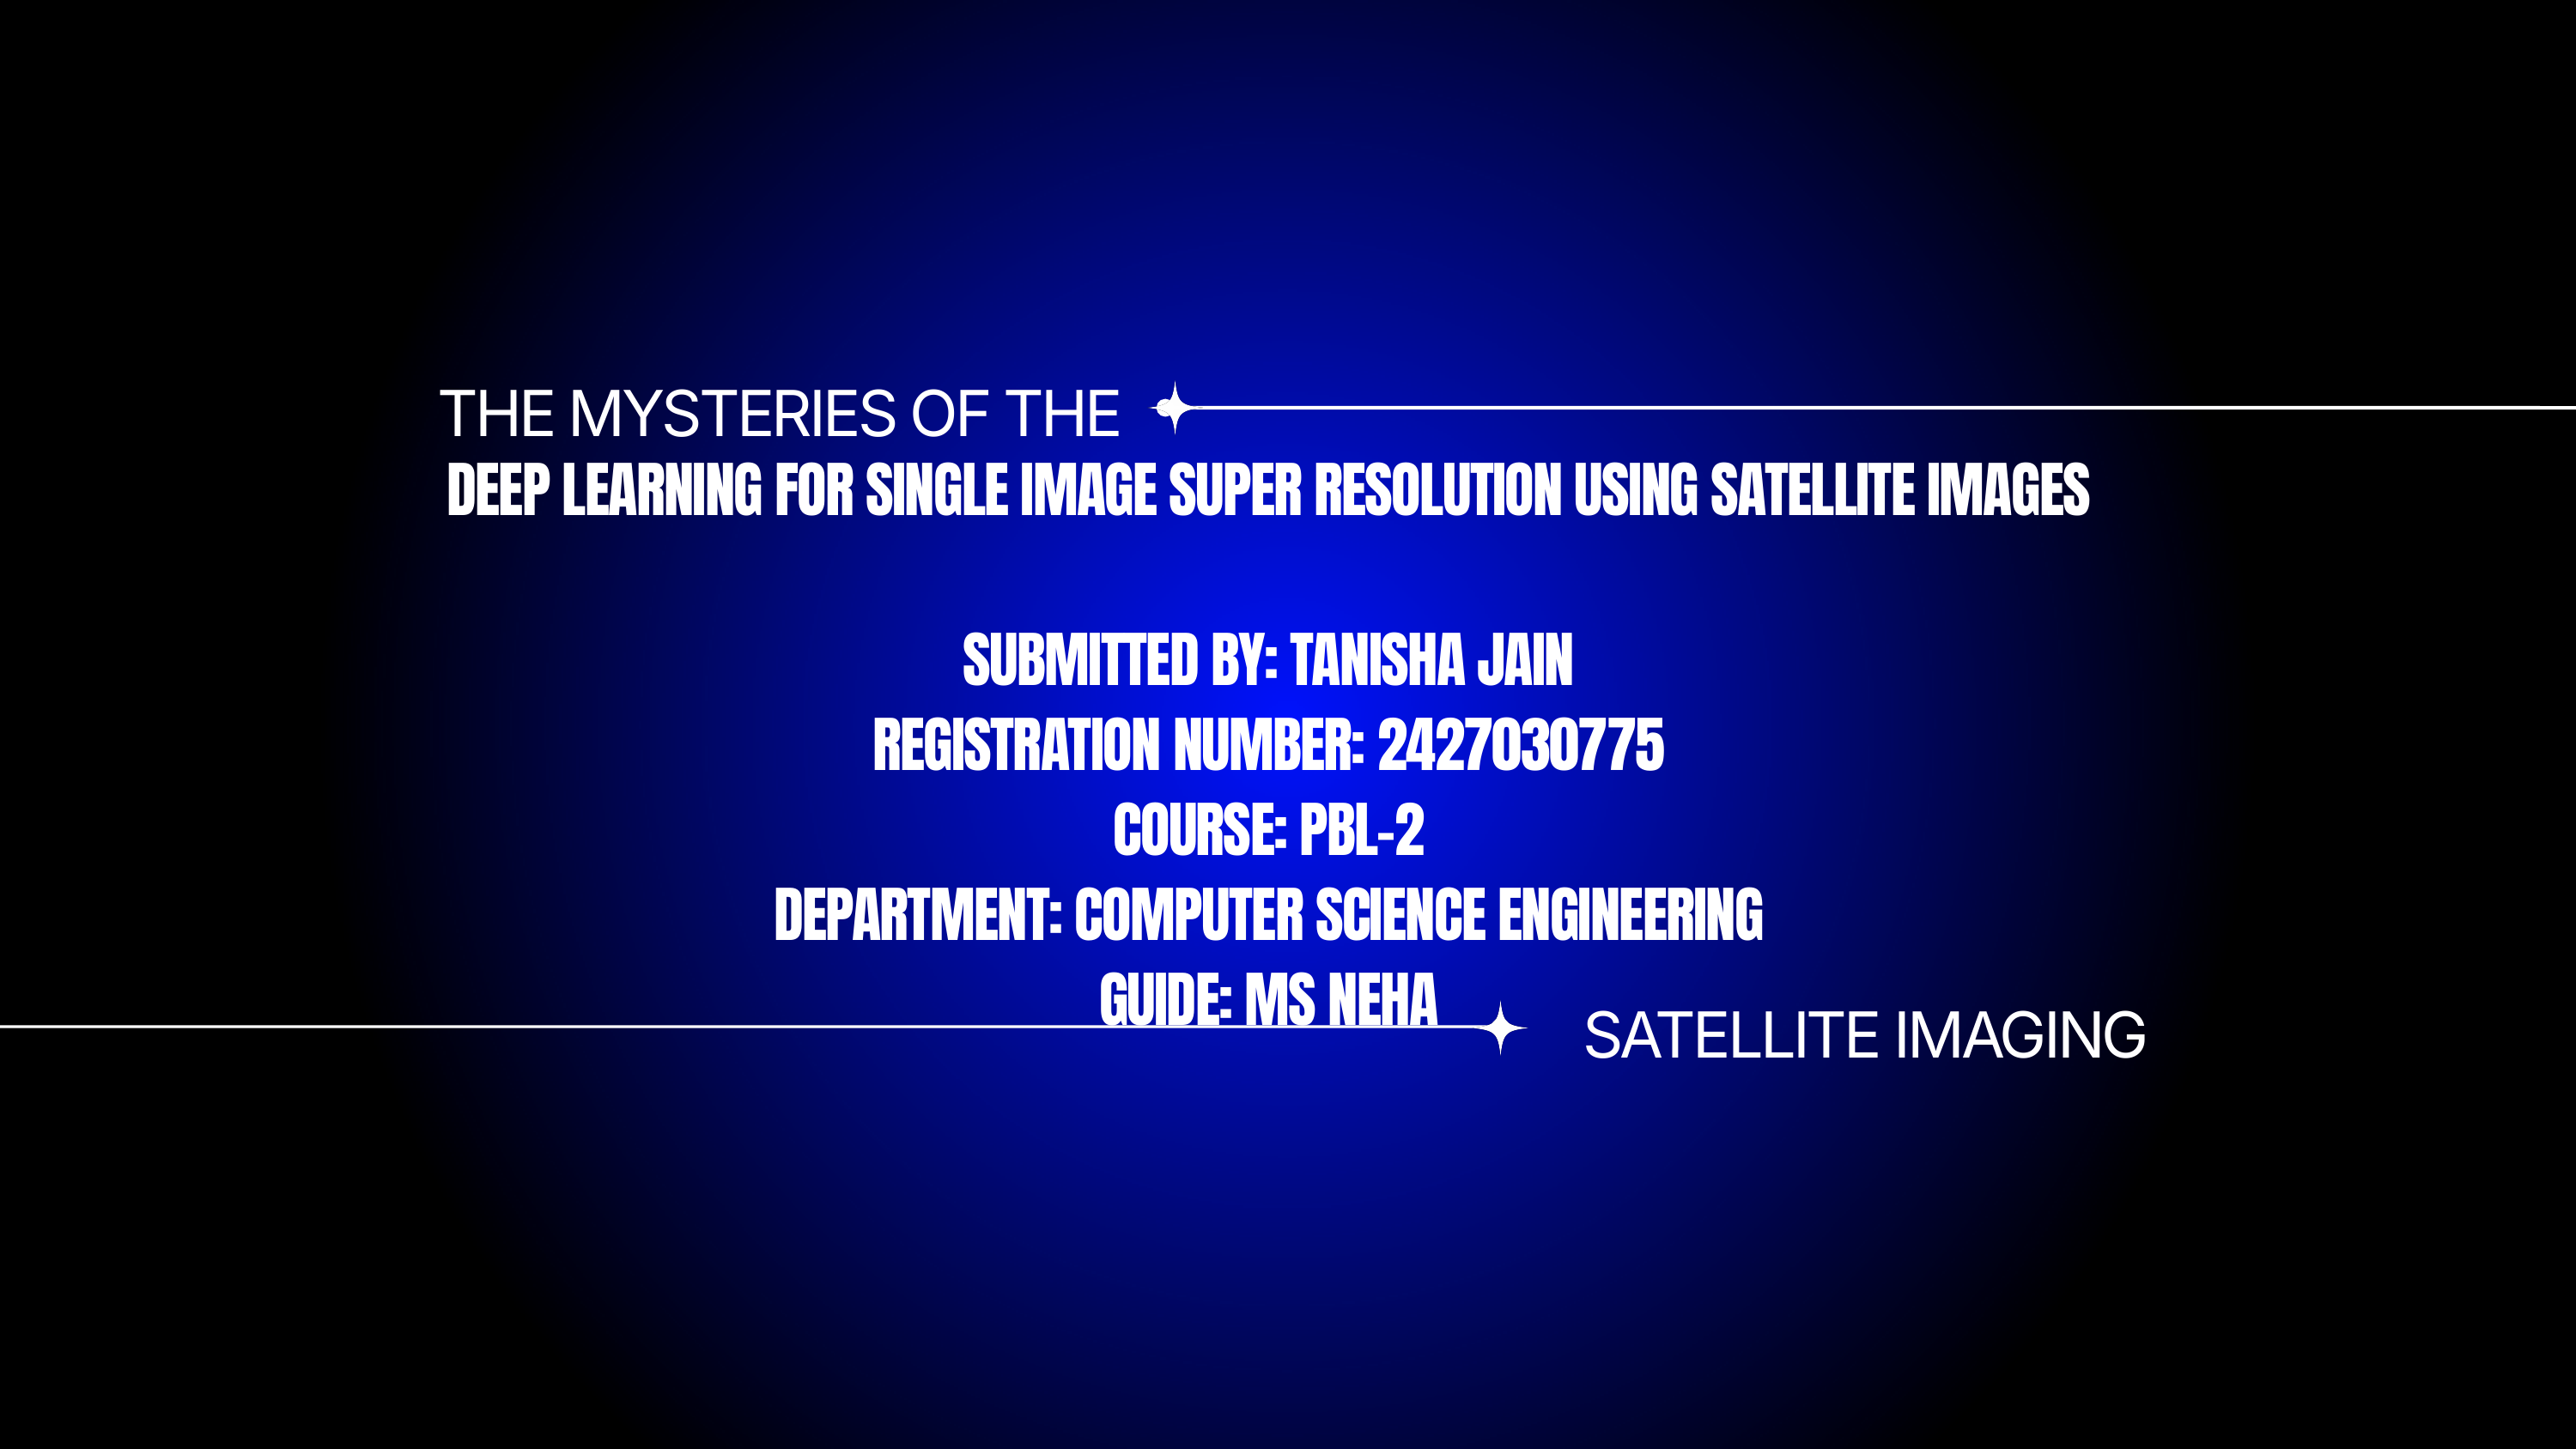

THE MYSTERIES OF THE

DEEP LEARNING FOR SINGLE IMAGE SUPER RESOLUTION USING SATELLITE IMAGES

SUBMITTED BY: TANISHA JAIN
REGISTRATION NUMBER: 2427030775
COURSE: PBL-2
DEPARTMENT: COMPUTER SCIENCE ENGINEERING
GUIDE: MS NEHA

SATELLITE IMAGING